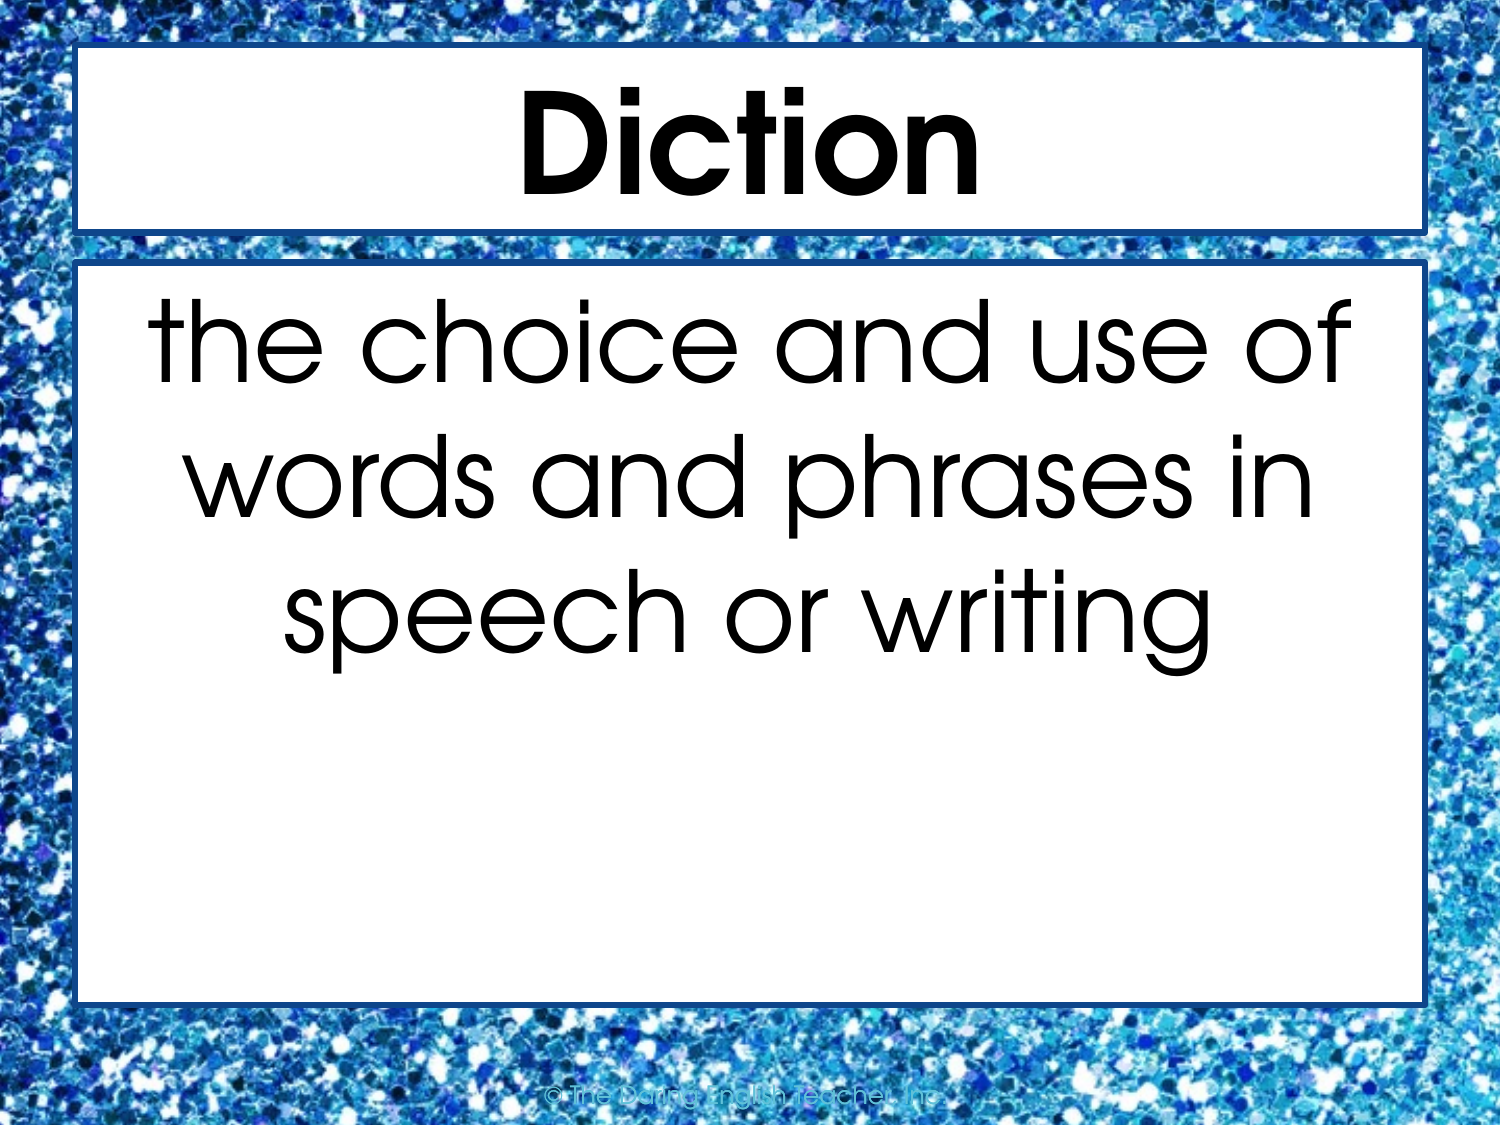

# Diction
the choice and use of words and phrases in speech or writing